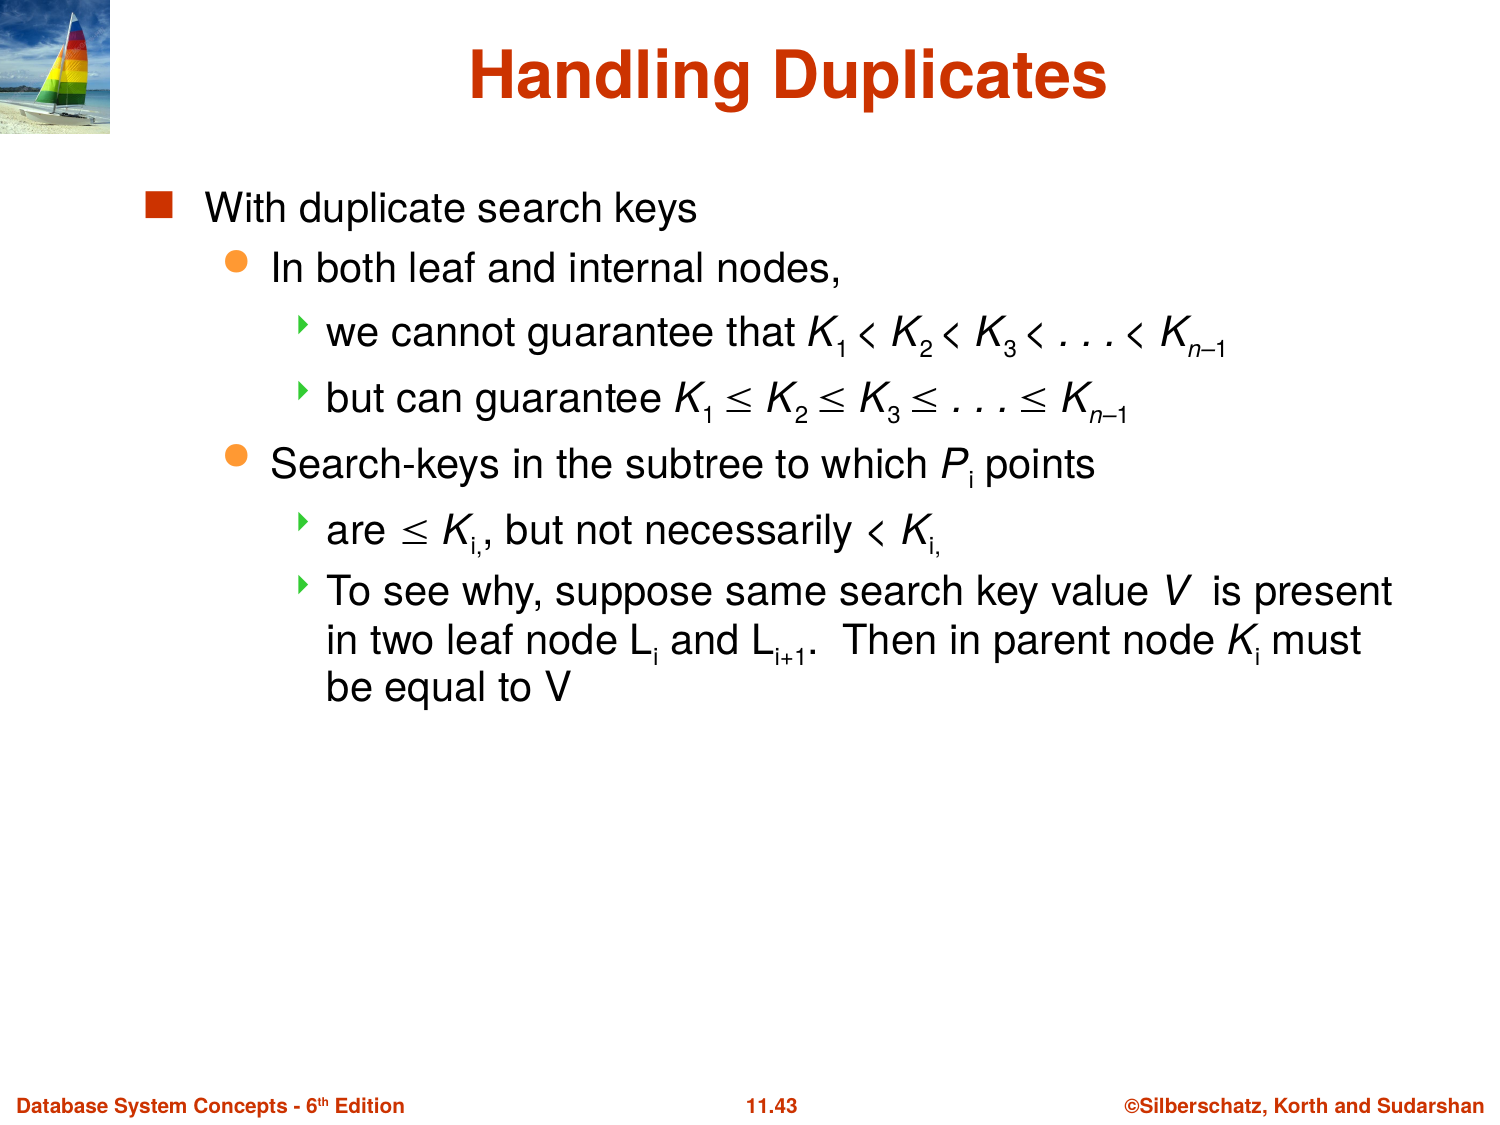

# Handling Duplicates
With duplicate search keys
In both leaf and internal nodes,
we cannot guarantee that K1 < K2 < K3 < . . . < Kn–1
but can guarantee K1 ≤ K2 ≤ K3 ≤ . . . ≤ Kn–1
Search-keys in the subtree to which Pi points
are ≤ Ki,, but not necessarily < Ki,
To see why, suppose same search key value V  is present in two leaf node Li and Li+1.  Then in parent node Ki must be equal to V